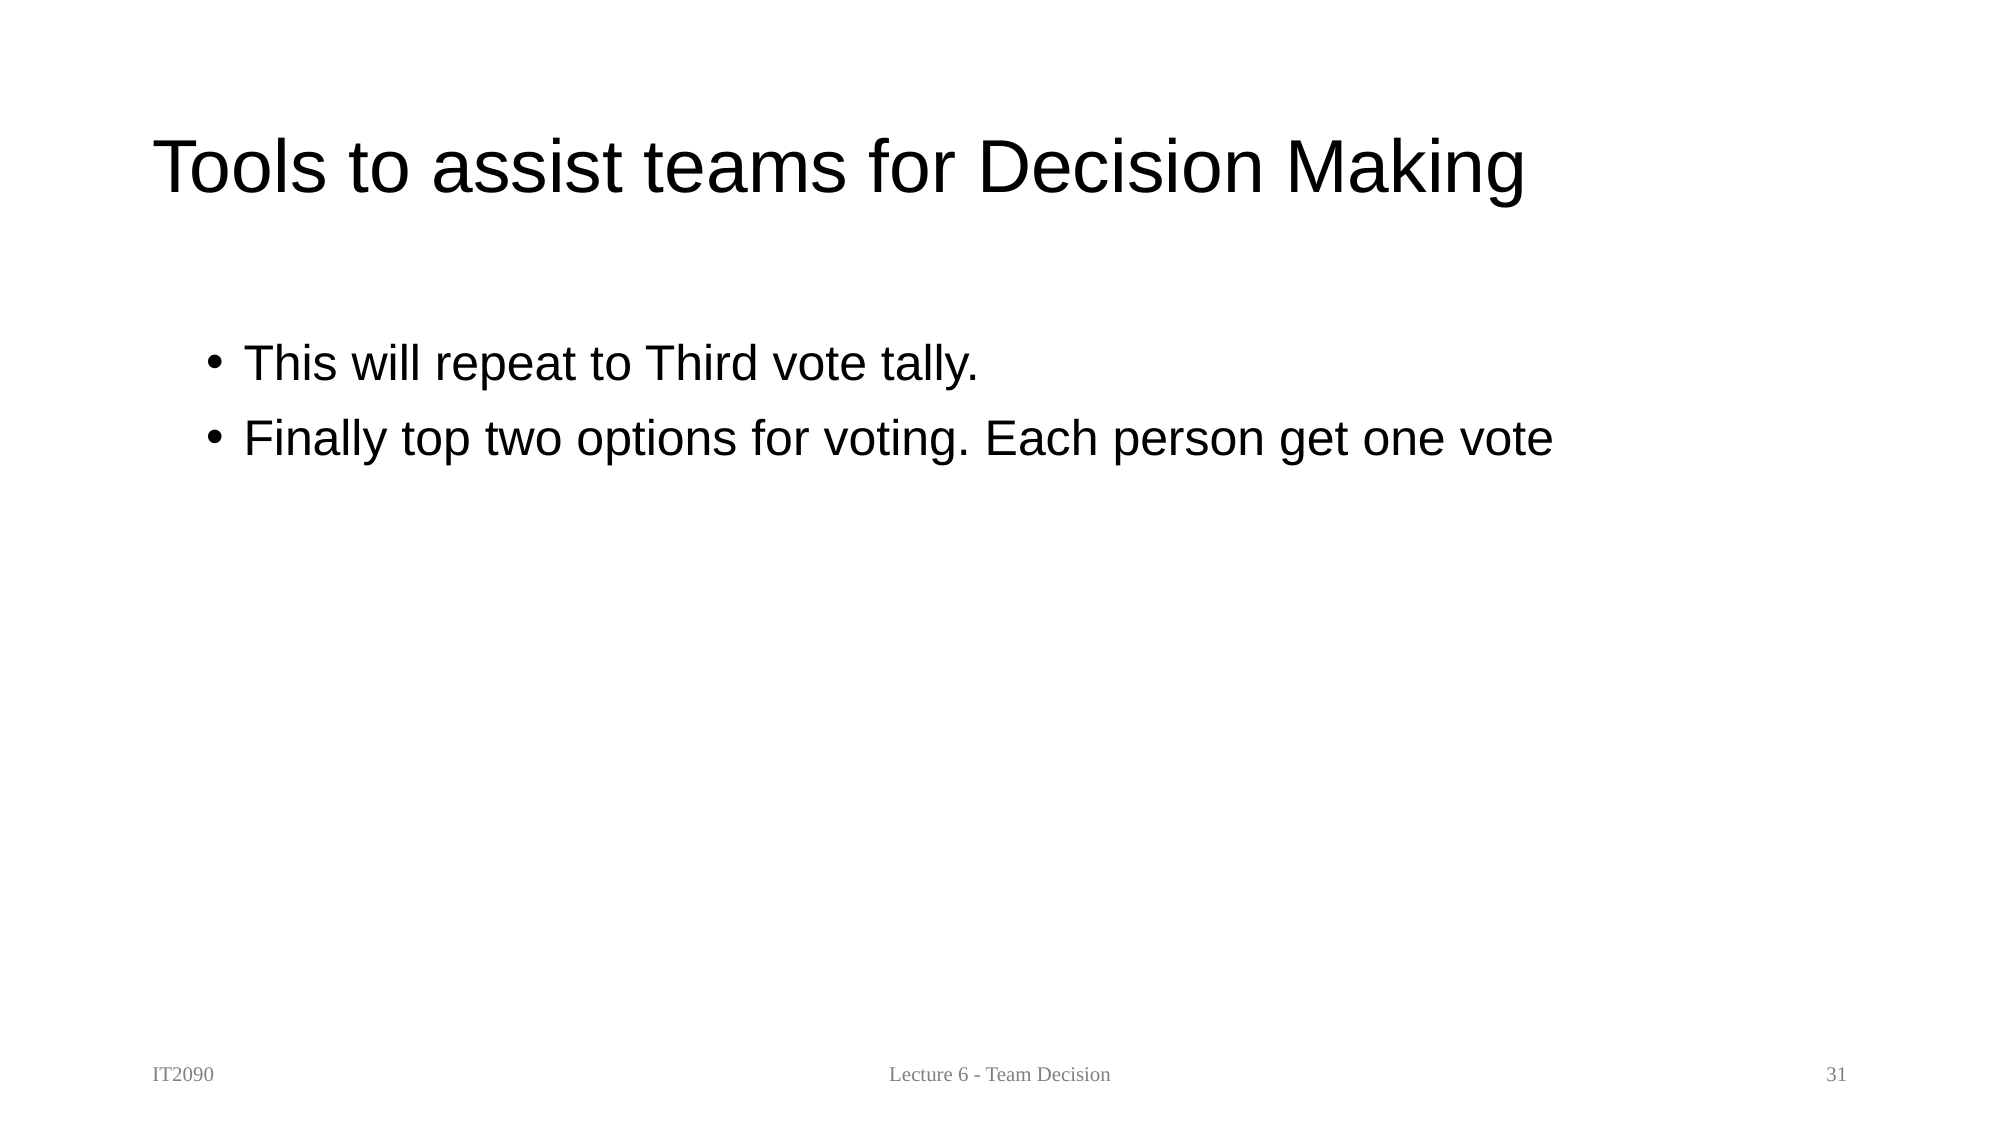

# Tools to assist teams for Decision Making

This will repeat to Third vote tally.
Finally top two options for voting. Each person get one vote

IT2090
Lecture 6 - Team Decision
31